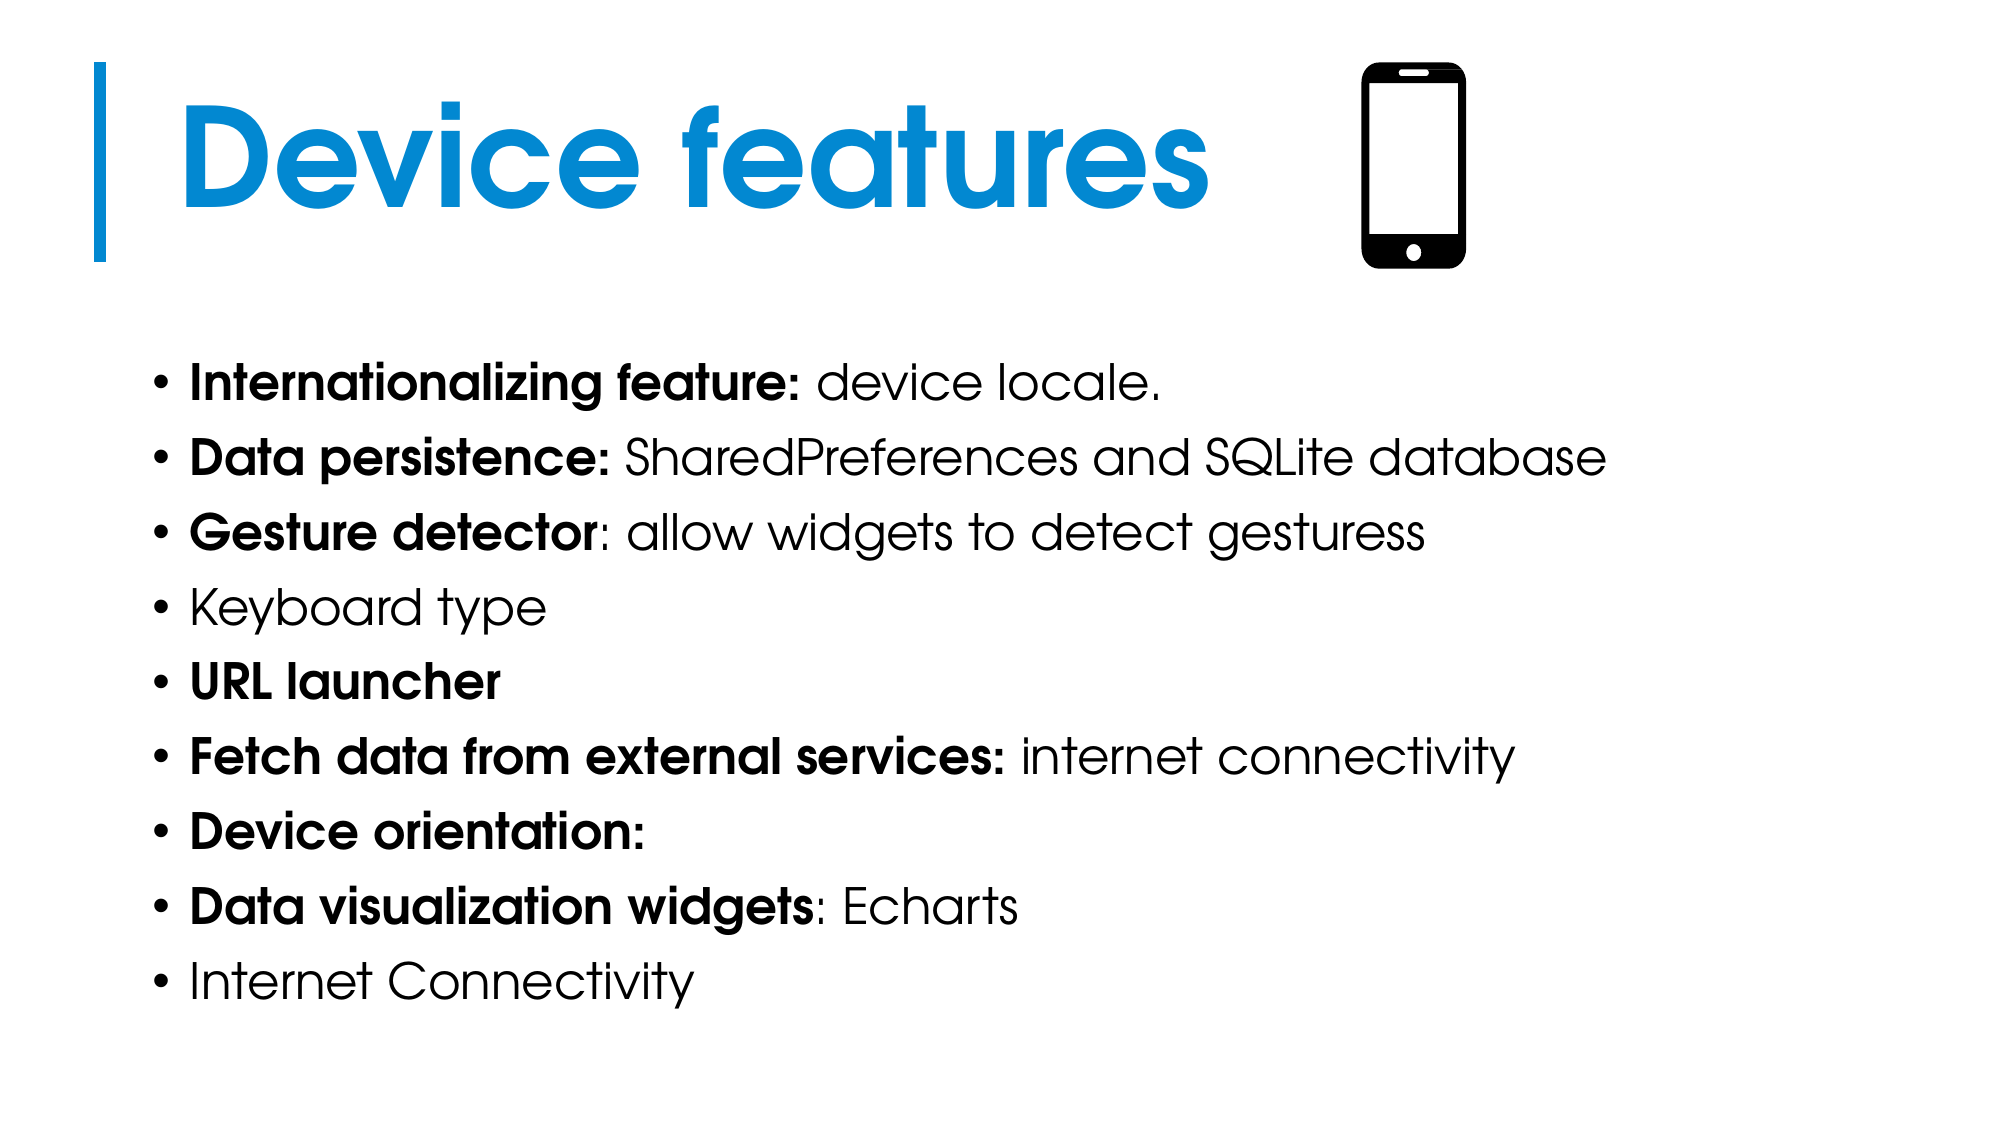

Device features

Internationalizing feature: device locale.
Data persistence: SharedPreferences and SQLite database
Gesture detector: allow widgets to detect gesturess
Keyboard type
URL launcher
Fetch data from external services: internet connectivity
Device orientation:
Data visualization widgets: Echarts
Internet Connectivity